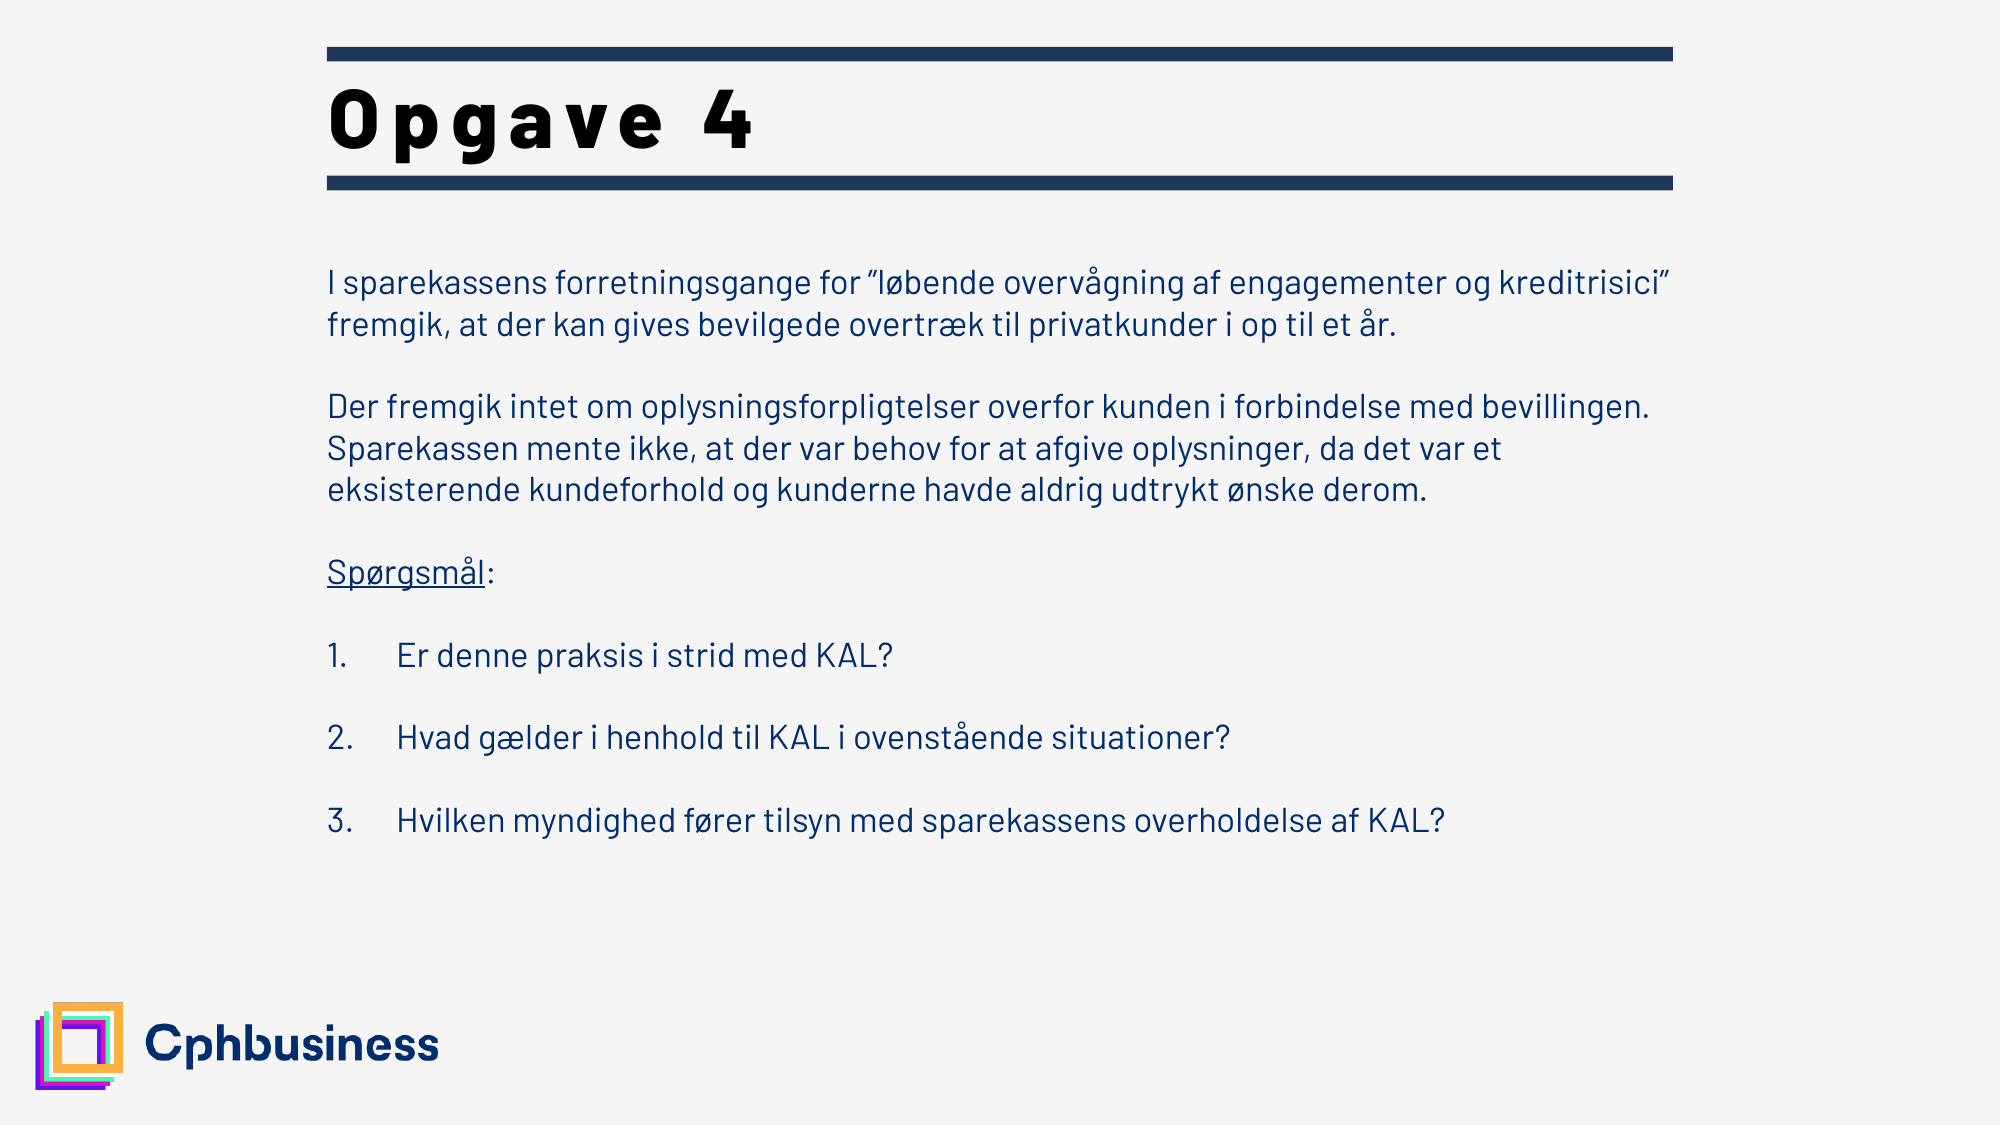

# Opgave 4

I sparekassens forretningsgange for ”løbende overvågning af engagementer og kreditrisici” fremgik, at der kan gives bevilgede overtræk til privatkunder i op til et år.

Der fremgik intet om oplysningsforpligtelser overfor kunden i forbindelse med bevillingen. Sparekassen mente ikke, at der var behov for at afgive oplysninger, da det var et eksisterende kundeforhold og kunderne havde aldrig udtrykt ønske derom.
Spørgsmål:

Er denne praksis i strid med KAL?

Hvad gælder i henhold til KAL i ovenstående situationer?

Hvilken myndighed fører tilsyn med sparekassens overholdelse af KAL?